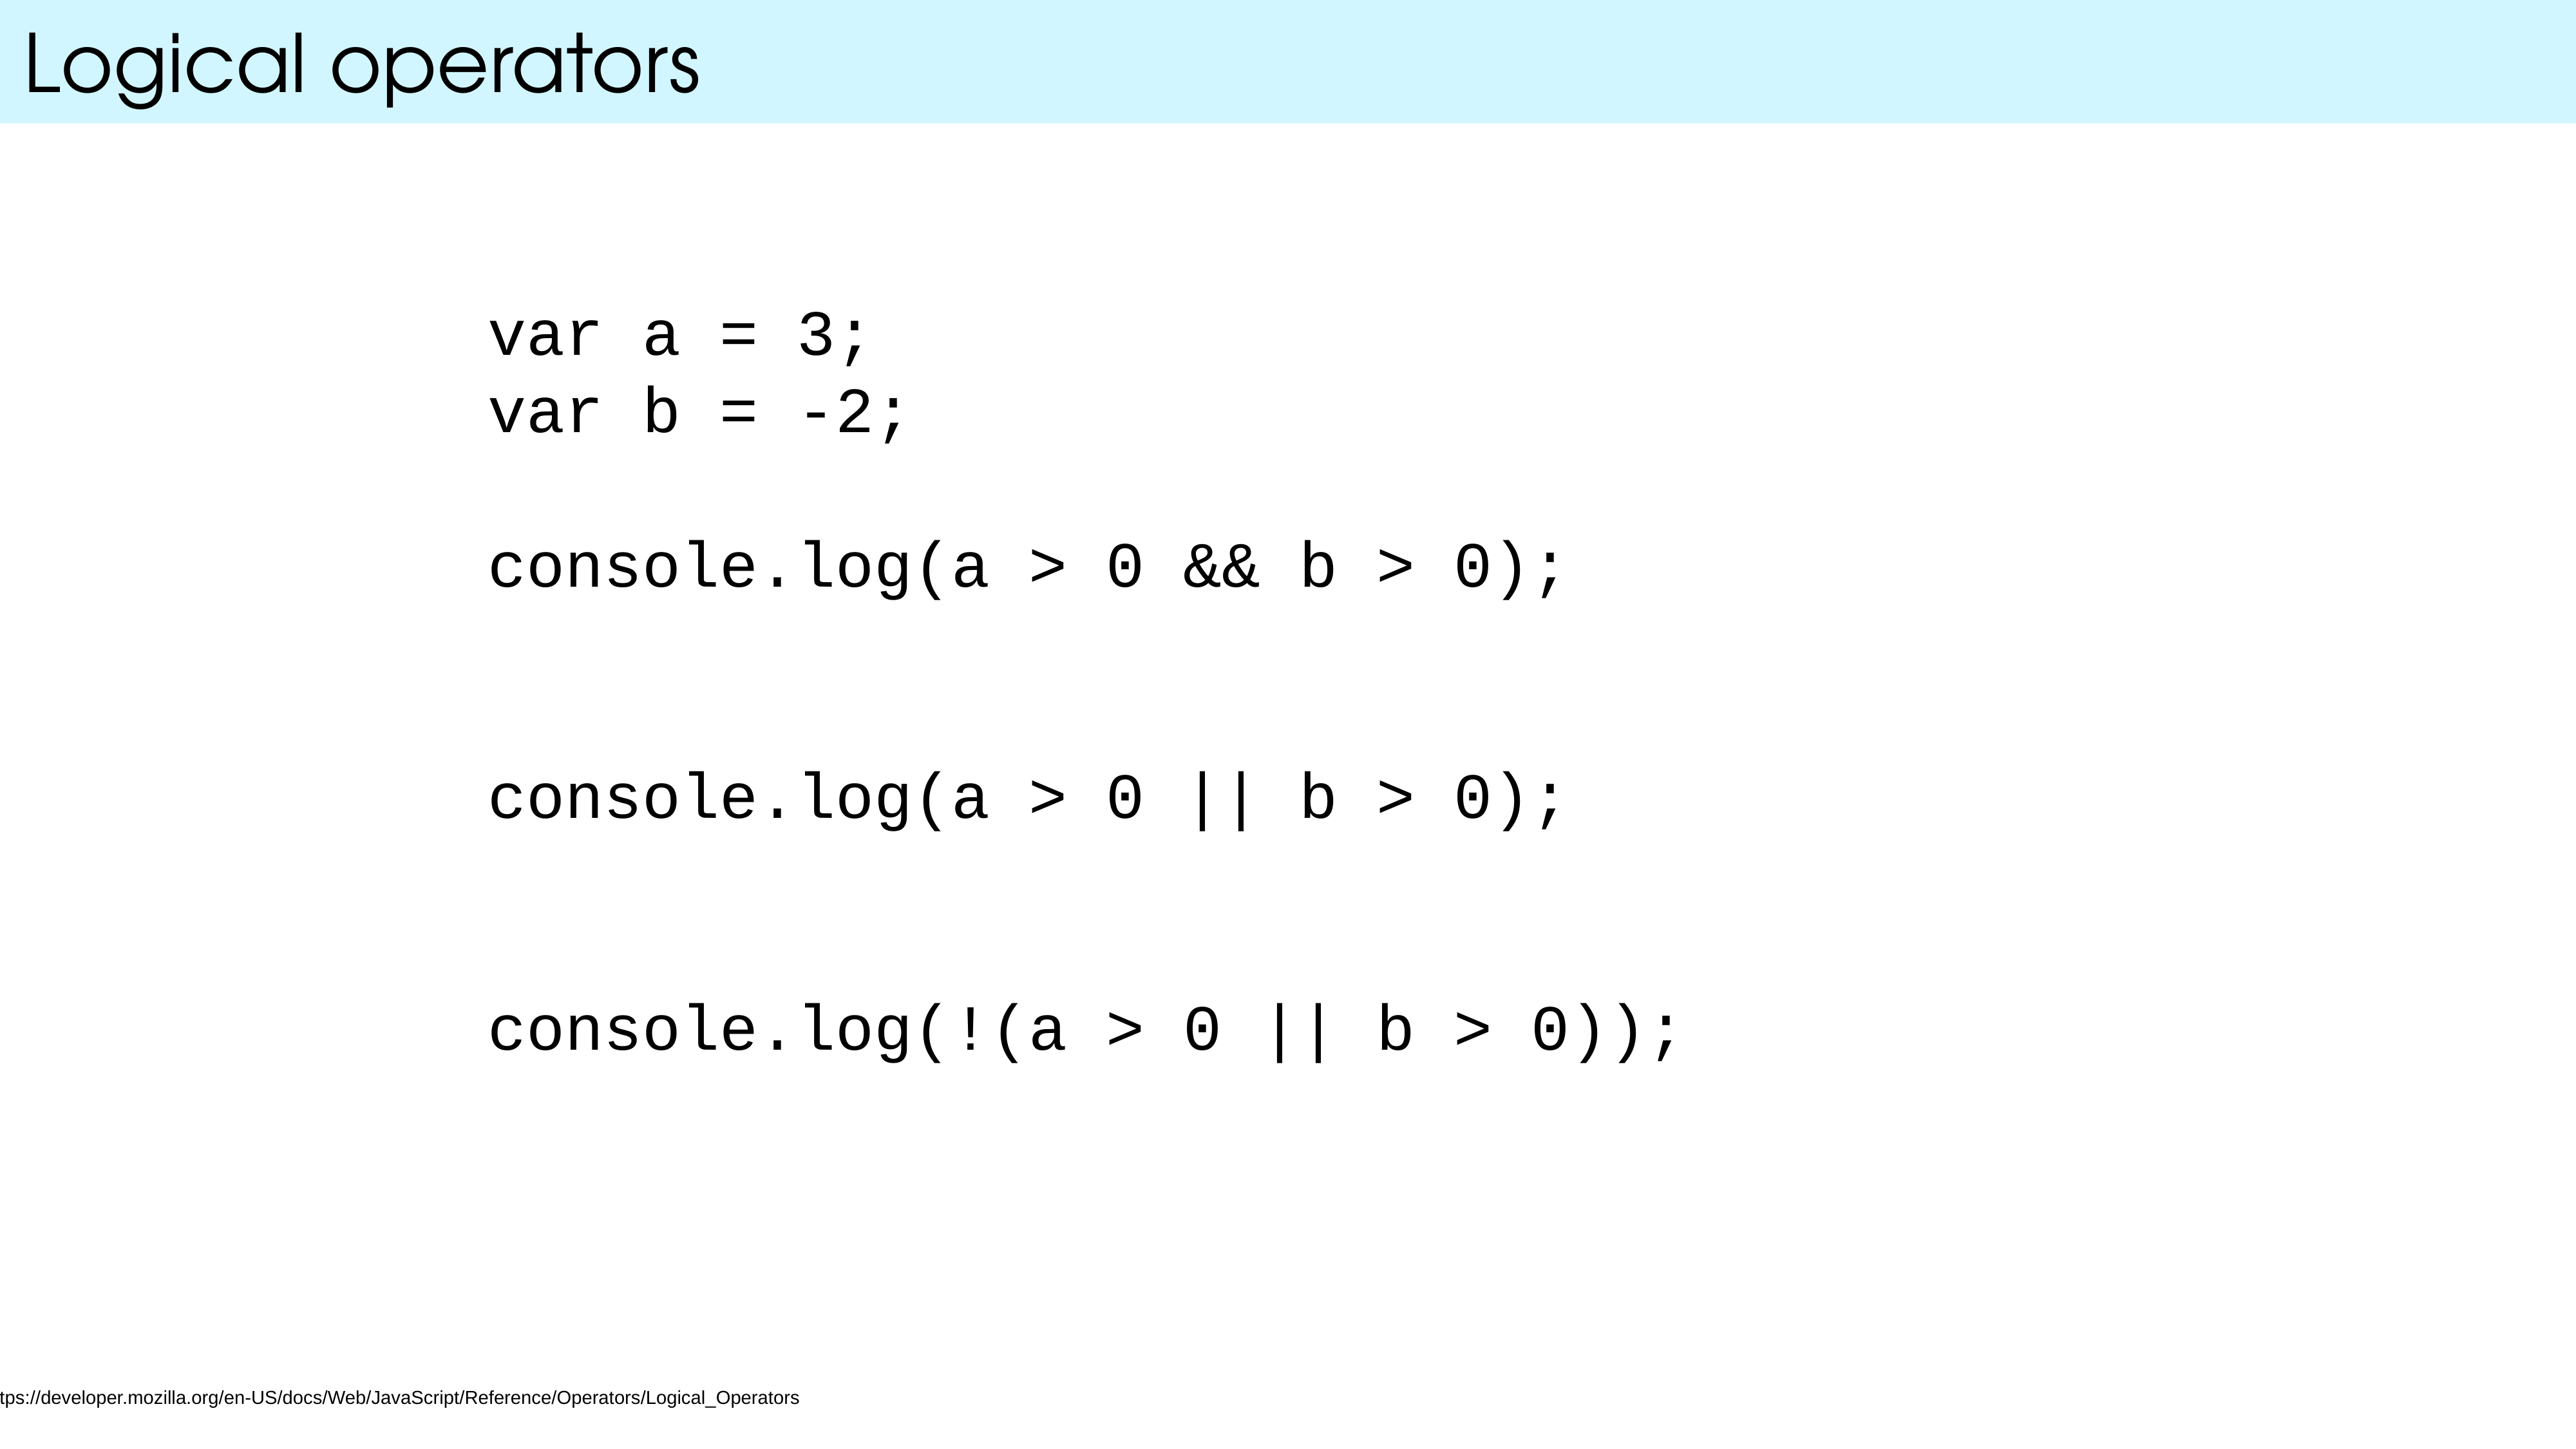

Logical operators
var a = 3;
var b = -2;
console.log(a > 0 && b > 0);
console.log(a > 0 || b > 0);
console.log(!(a > 0 || b > 0));
https://developer.mozilla.org/en-US/docs/Web/JavaScript/Reference/Operators/Logical_Operators